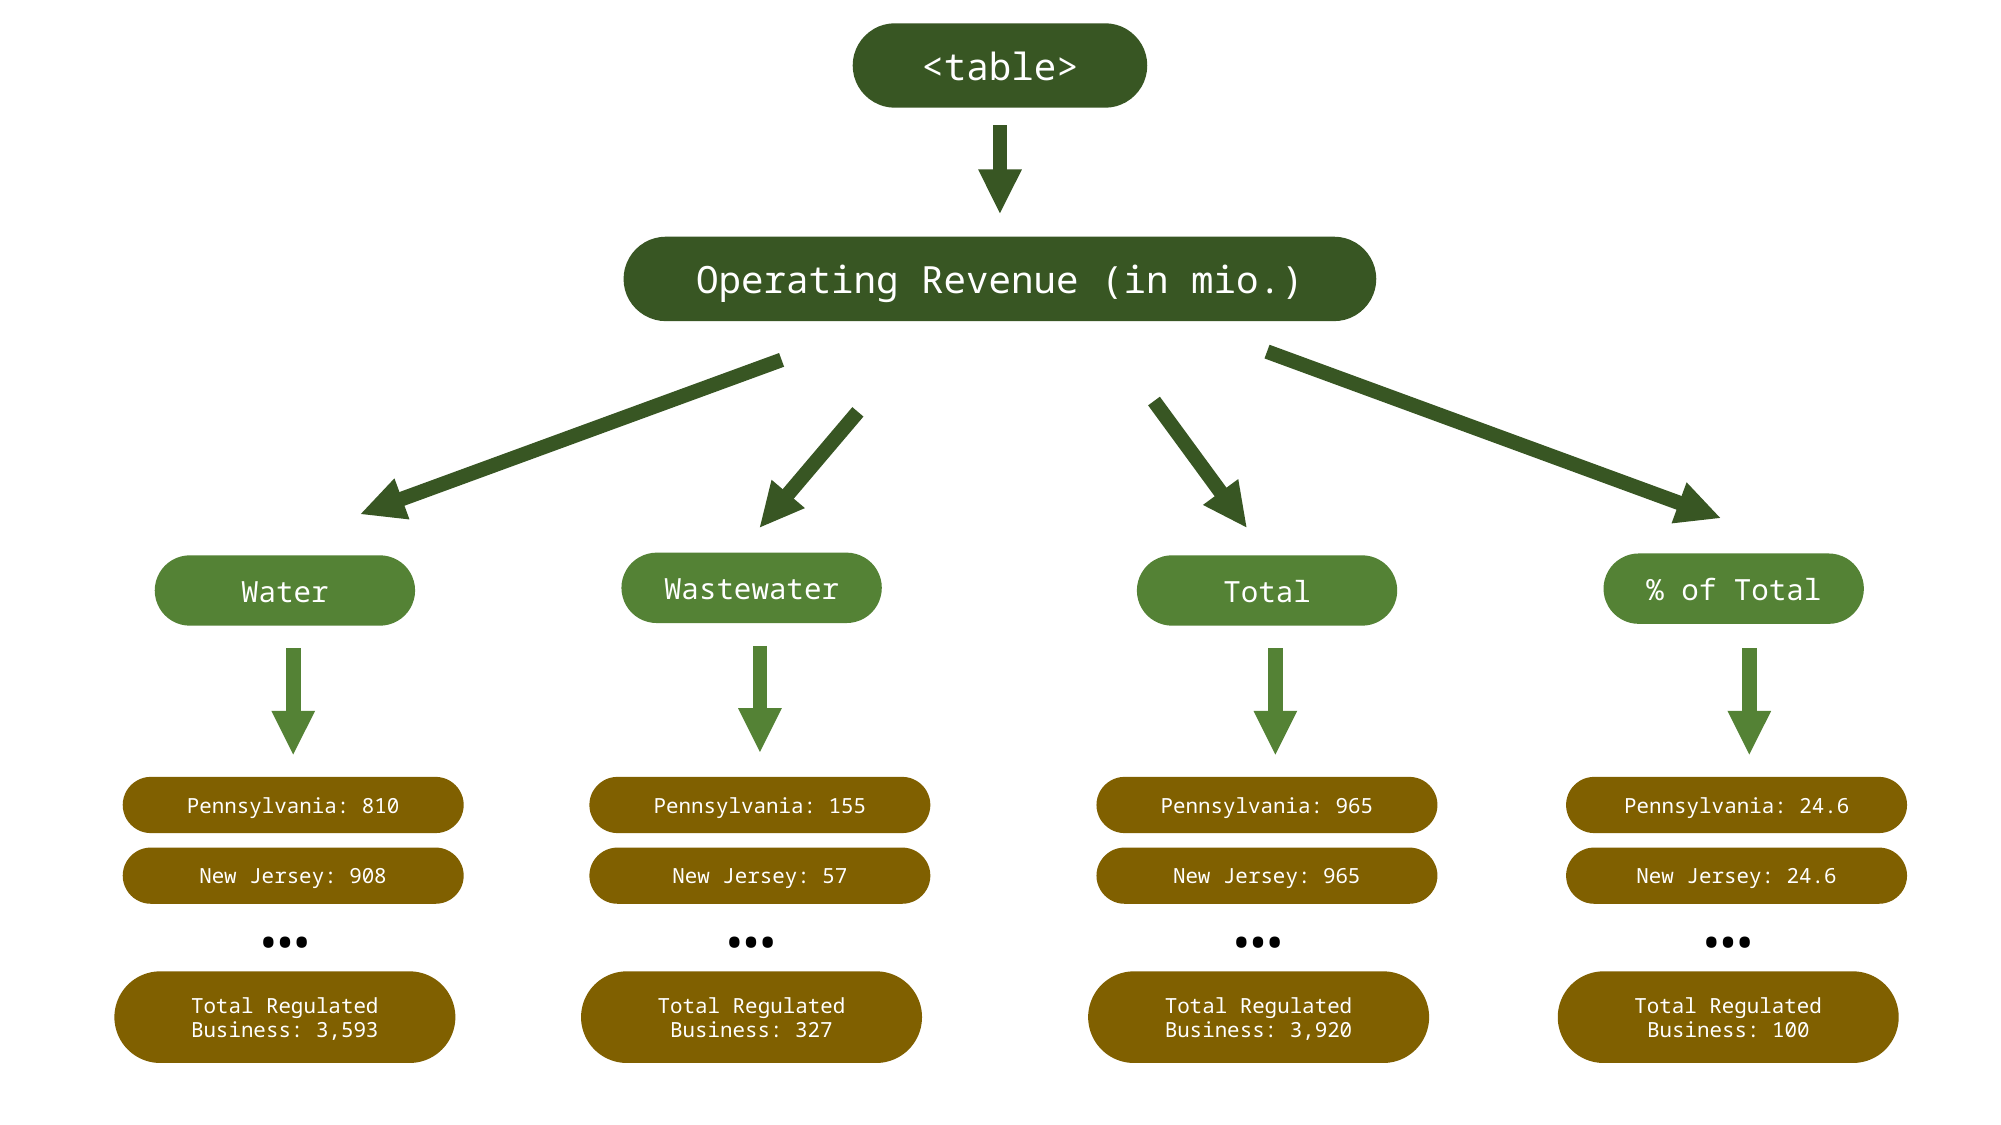

<table>
Operating Revenue (in mio.)
Wastewater
% of Total
Water
Total
Pennsylvania: 810
Pennsylvania: 155
Pennsylvania: 965
Pennsylvania: 24.6
…
…
…
…
New Jersey: 908
New Jersey: 57
New Jersey: 965
New Jersey: 24.6
Total Regulated Business: 3,593
Total Regulated Business: 327
Total Regulated Business: 3,920
Total Regulated Business: 100